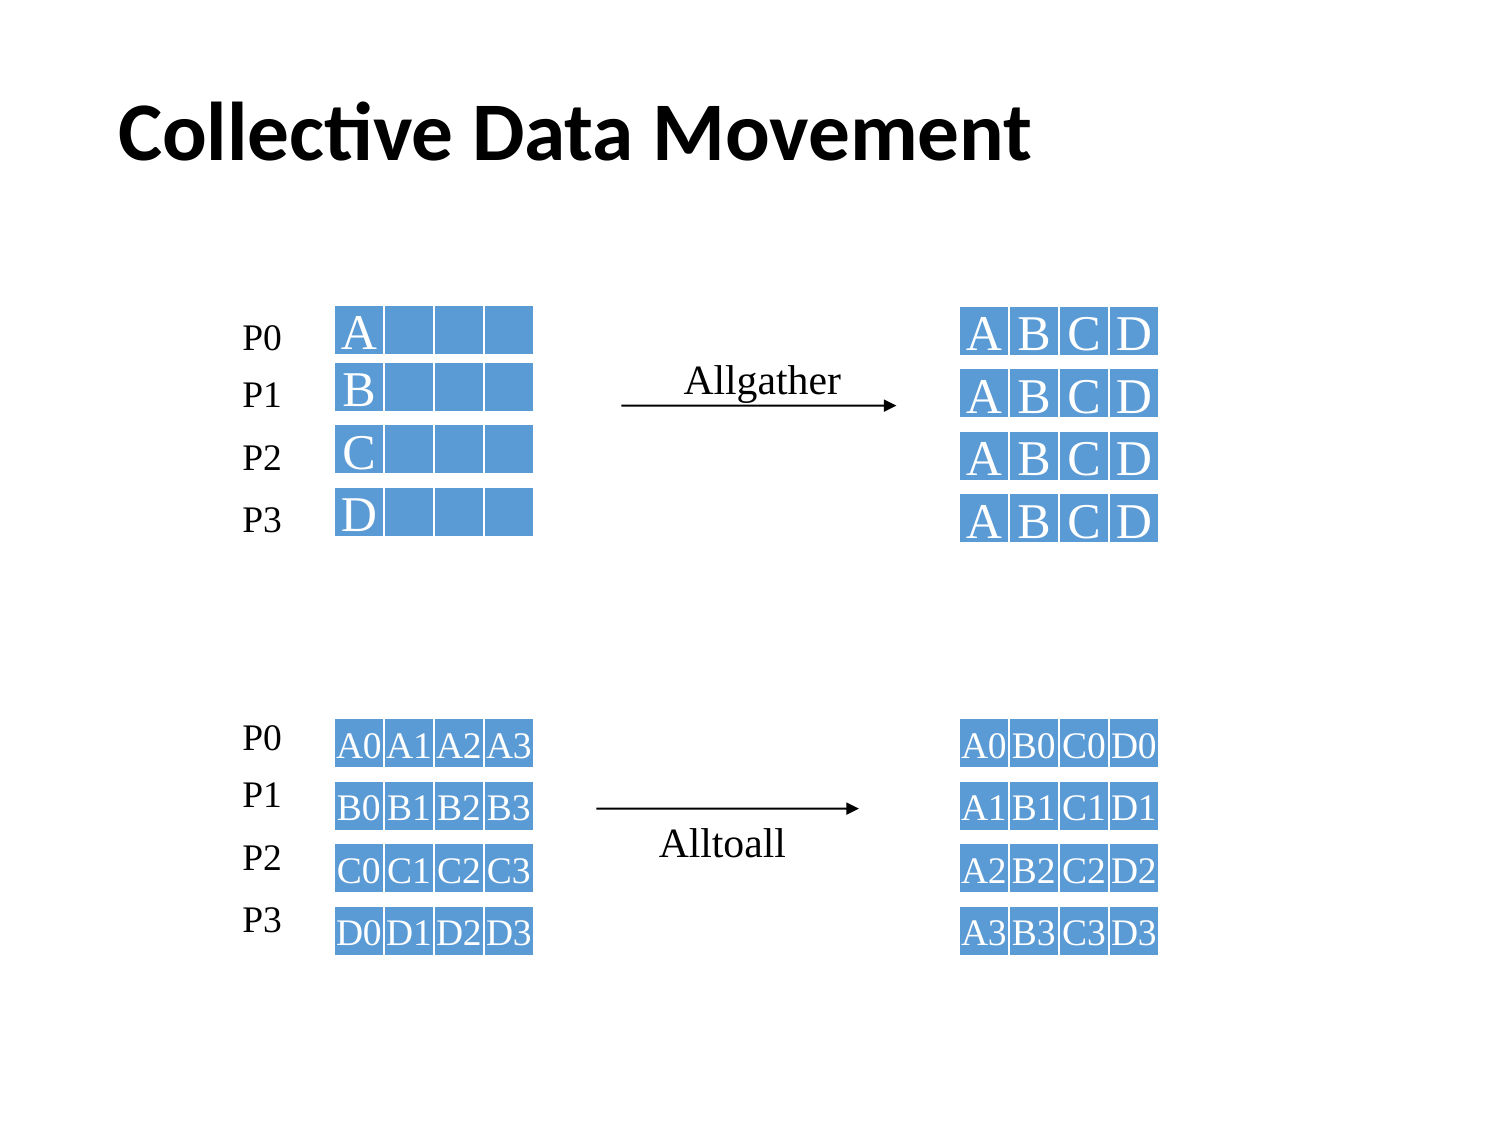

# Collective Data Movement

A

P0
P1
P2
P3
P0
P1
P2
P3
A
B
C
D
Allgather
B

A
B
C
D

C

A
B
C
D
D

A
B
C
D
A0
A1
A2
A3
A0
B0
C0
D0
B0
B1
B2
B3
A1
B1
C1
D1
Alltoall

C0
C1
C2
C3
A2
B2
C2
D2
D0
D1
D2
D3
A3
B3
C3
D3